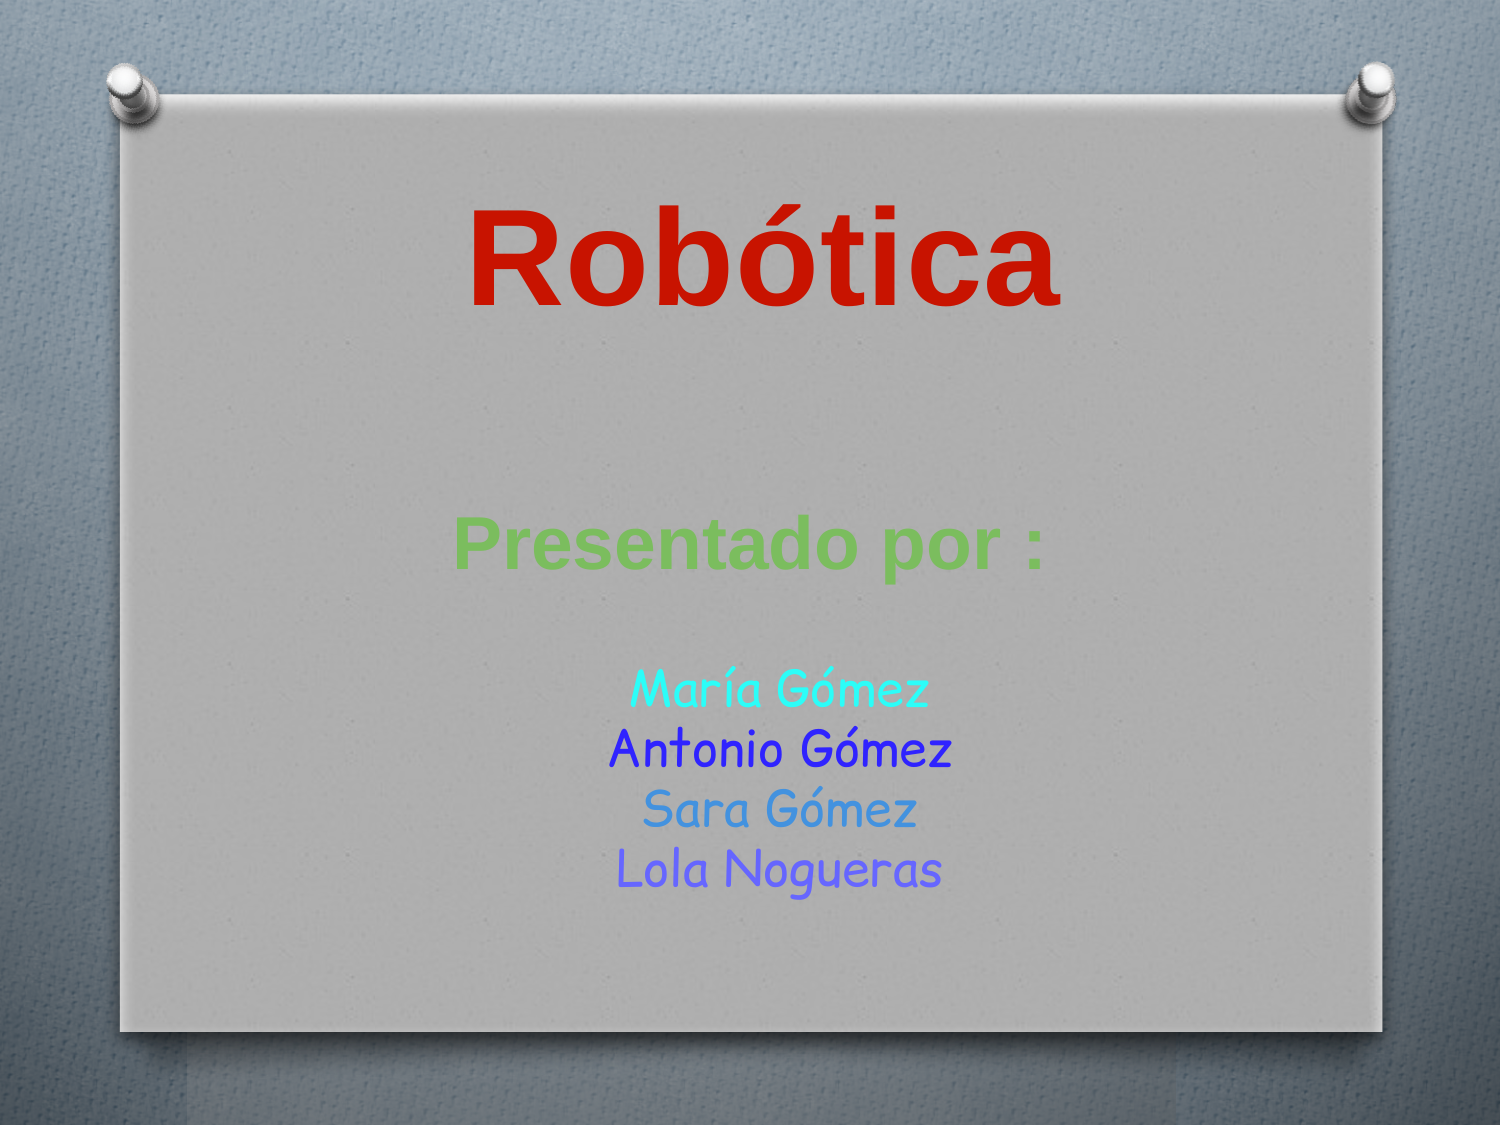

Robótica
Presentado por :

María Gómez
Antonio Gómez
Sara Gómez
Lola Nogueras